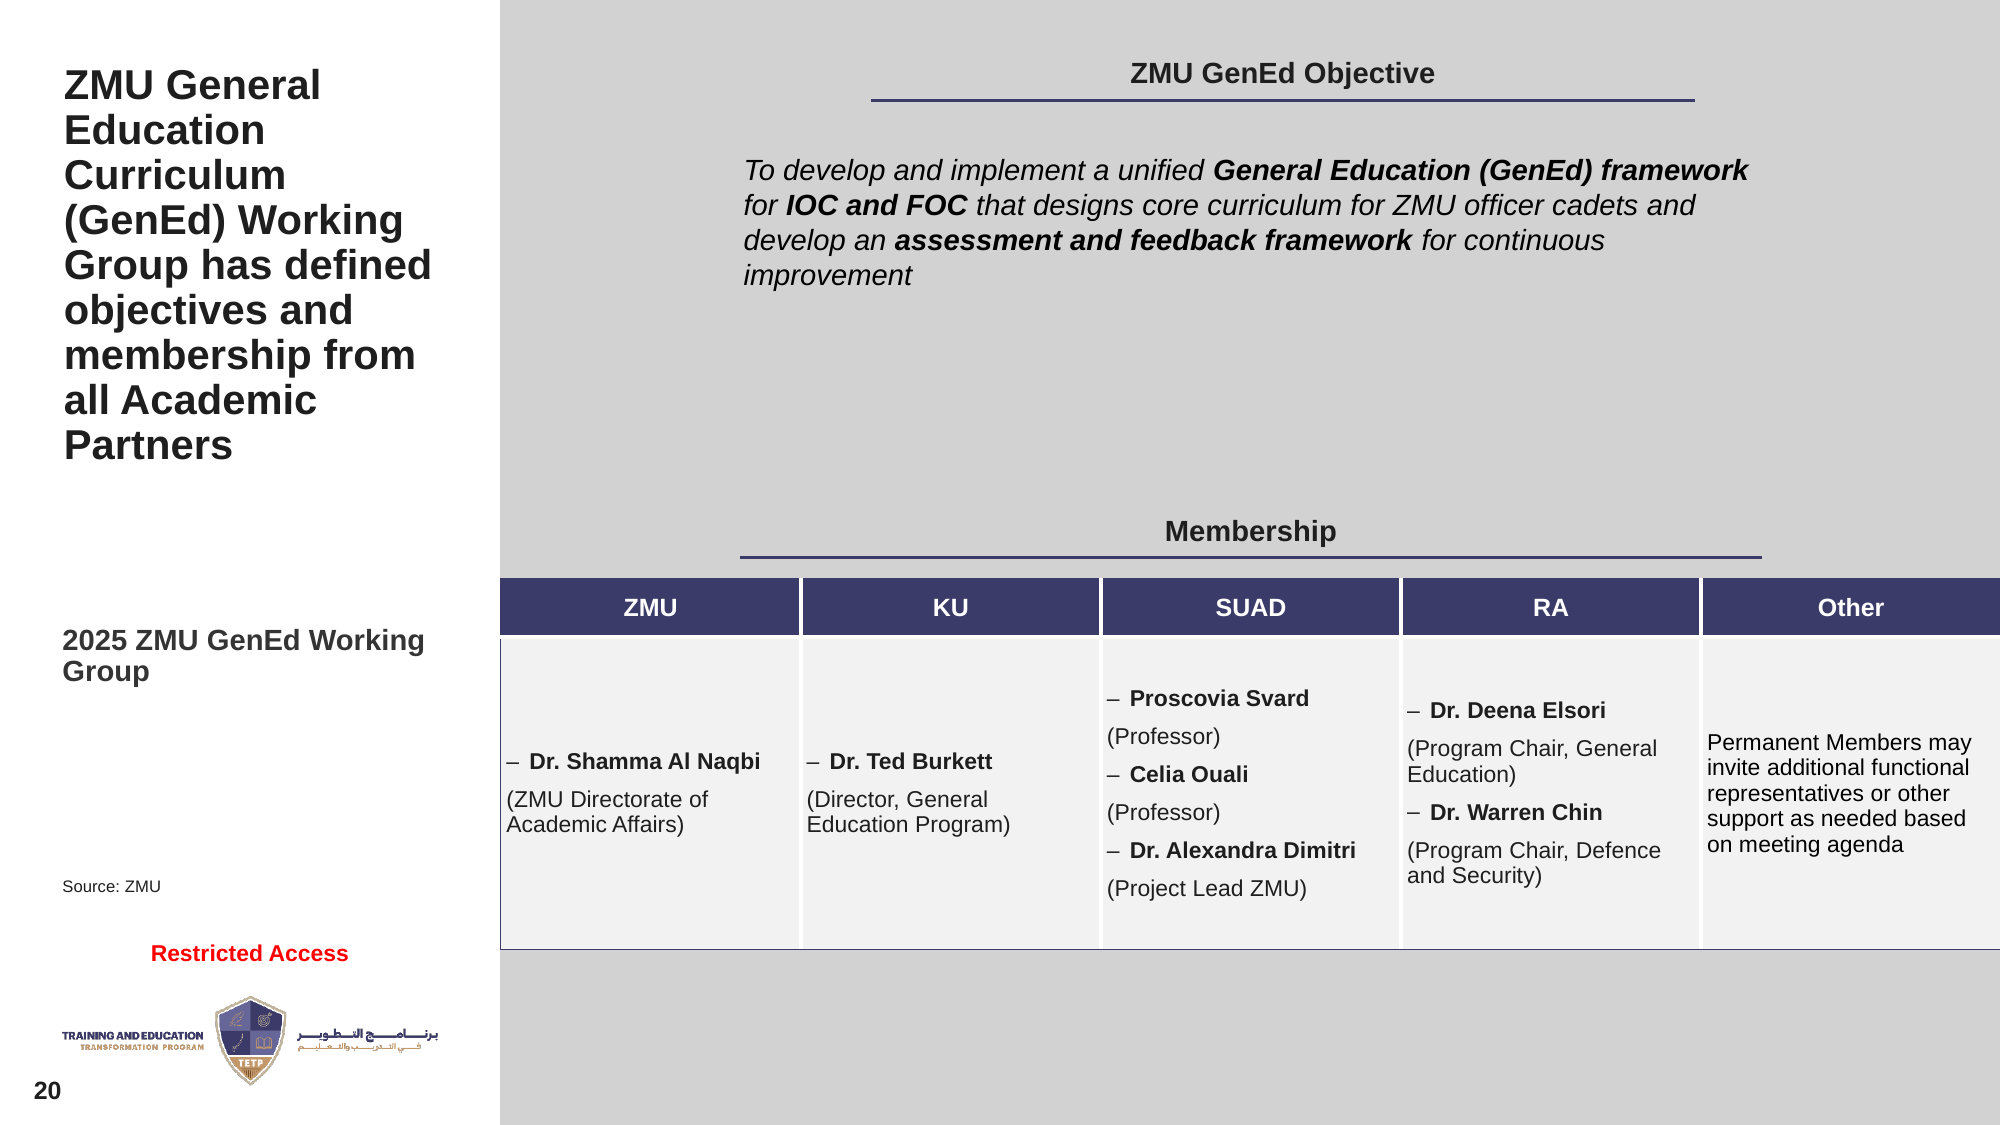

ZMU GenEd Objective
To develop and implement a unified General Education (GenEd) framework for IOC and FOC that designs core curriculum for ZMU officer cadets and develop an assessment and feedback framework for continuous improvement
# ZMU General Education Curriculum (GenEd) Working Group has defined objectives and membership from all Academic Partners
Membership
| ZMU | KU | SUAD | RA | Other |
| --- | --- | --- | --- | --- |
| Dr. Shamma Al Naqbi (ZMU Directorate of Academic Affairs) | Dr. Ted Burkett (Director, General Education Program) | Proscovia Svard (Professor) Celia Ouali (Professor) Dr. Alexandra Dimitri (Project Lead ZMU) | Dr. Deena Elsori (Program Chair, General Education) Dr. Warren Chin (Program Chair, Defence and Security) | Permanent Members may invite additional functional representatives or other support as needed based on meeting agenda |
2025 ZMU GenEd Working Group
Source: ZMU